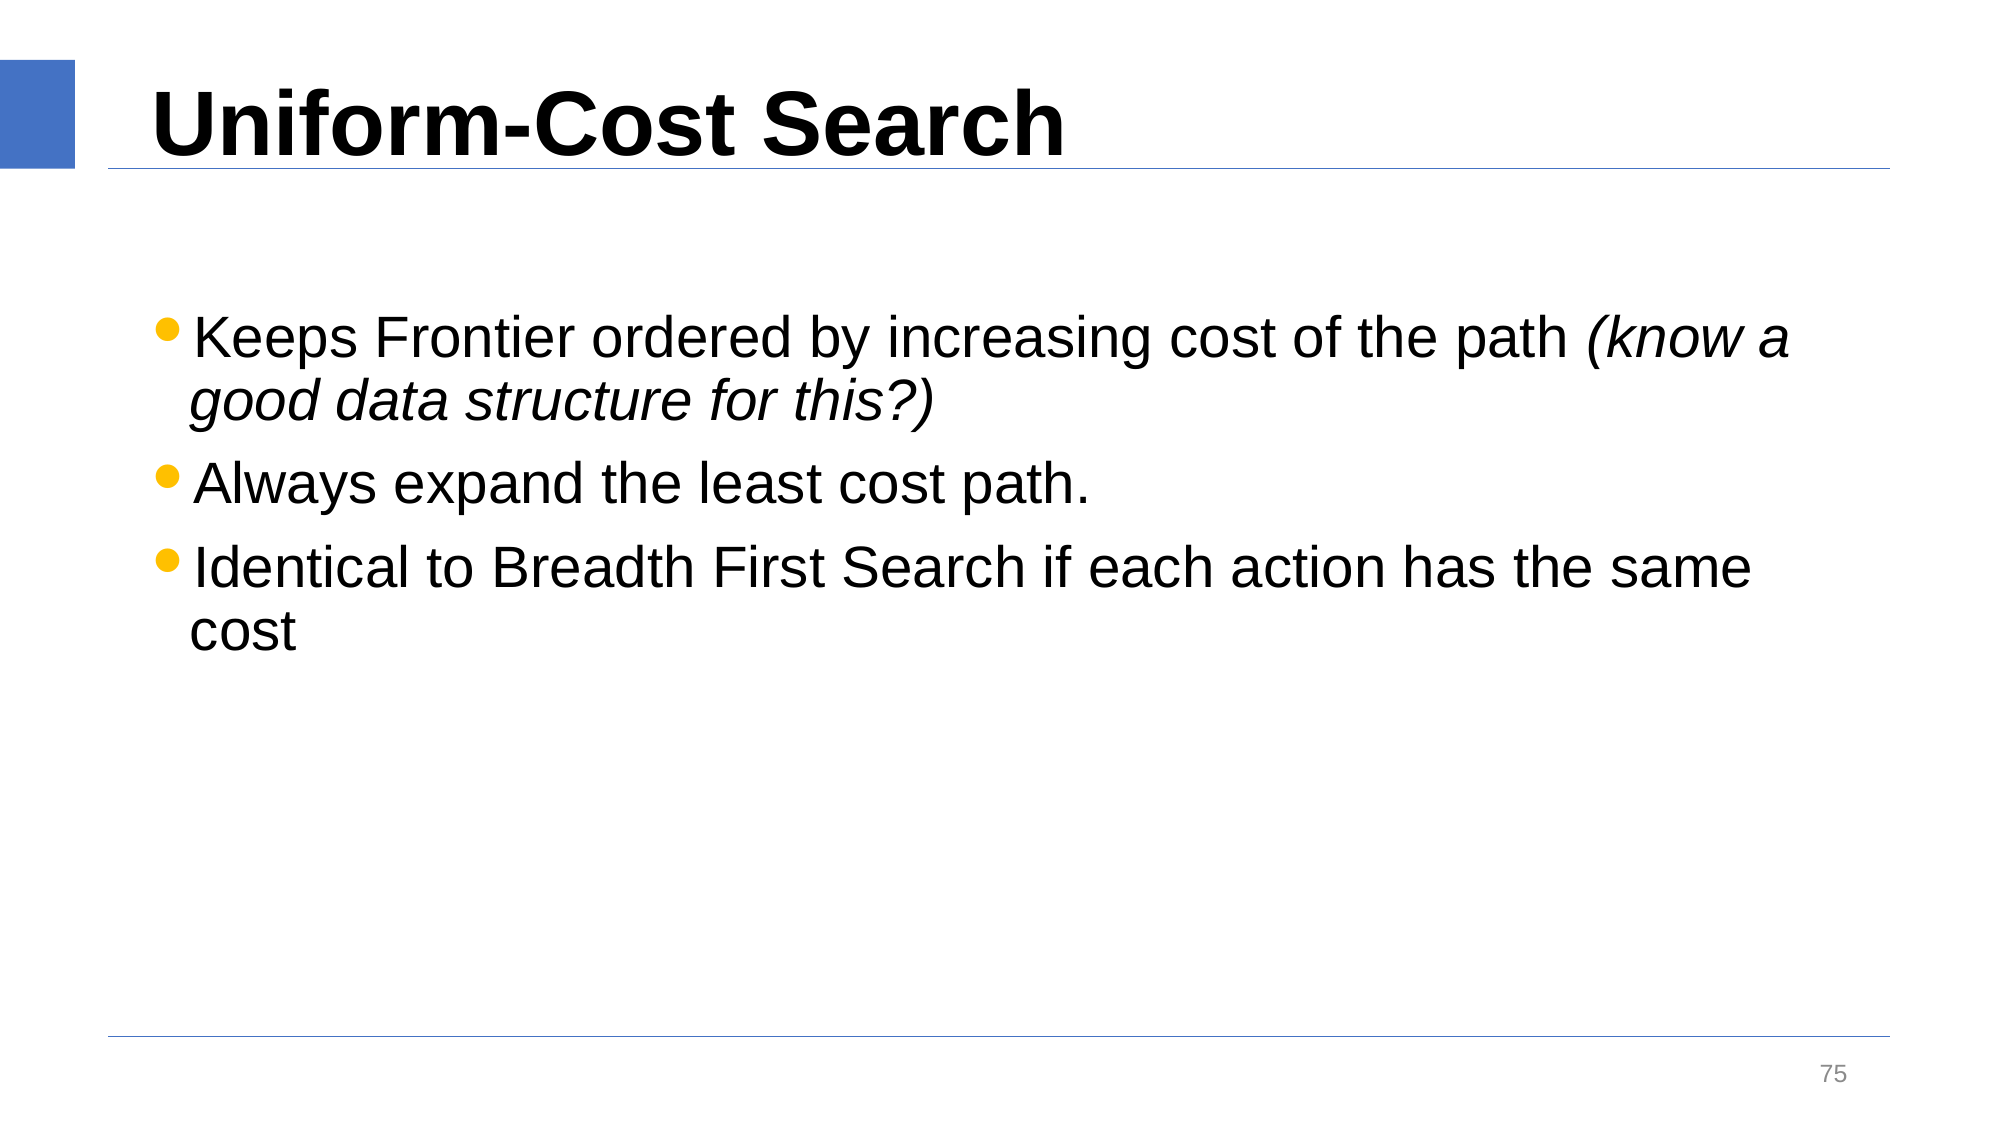

# Uniform‐Cost Search
Keeps Frontier ordered by increasing cost of the path (know a good data structure for this?)
Always expand the least cost path.
Identical to Breadth First Search if each action has the same cost

75